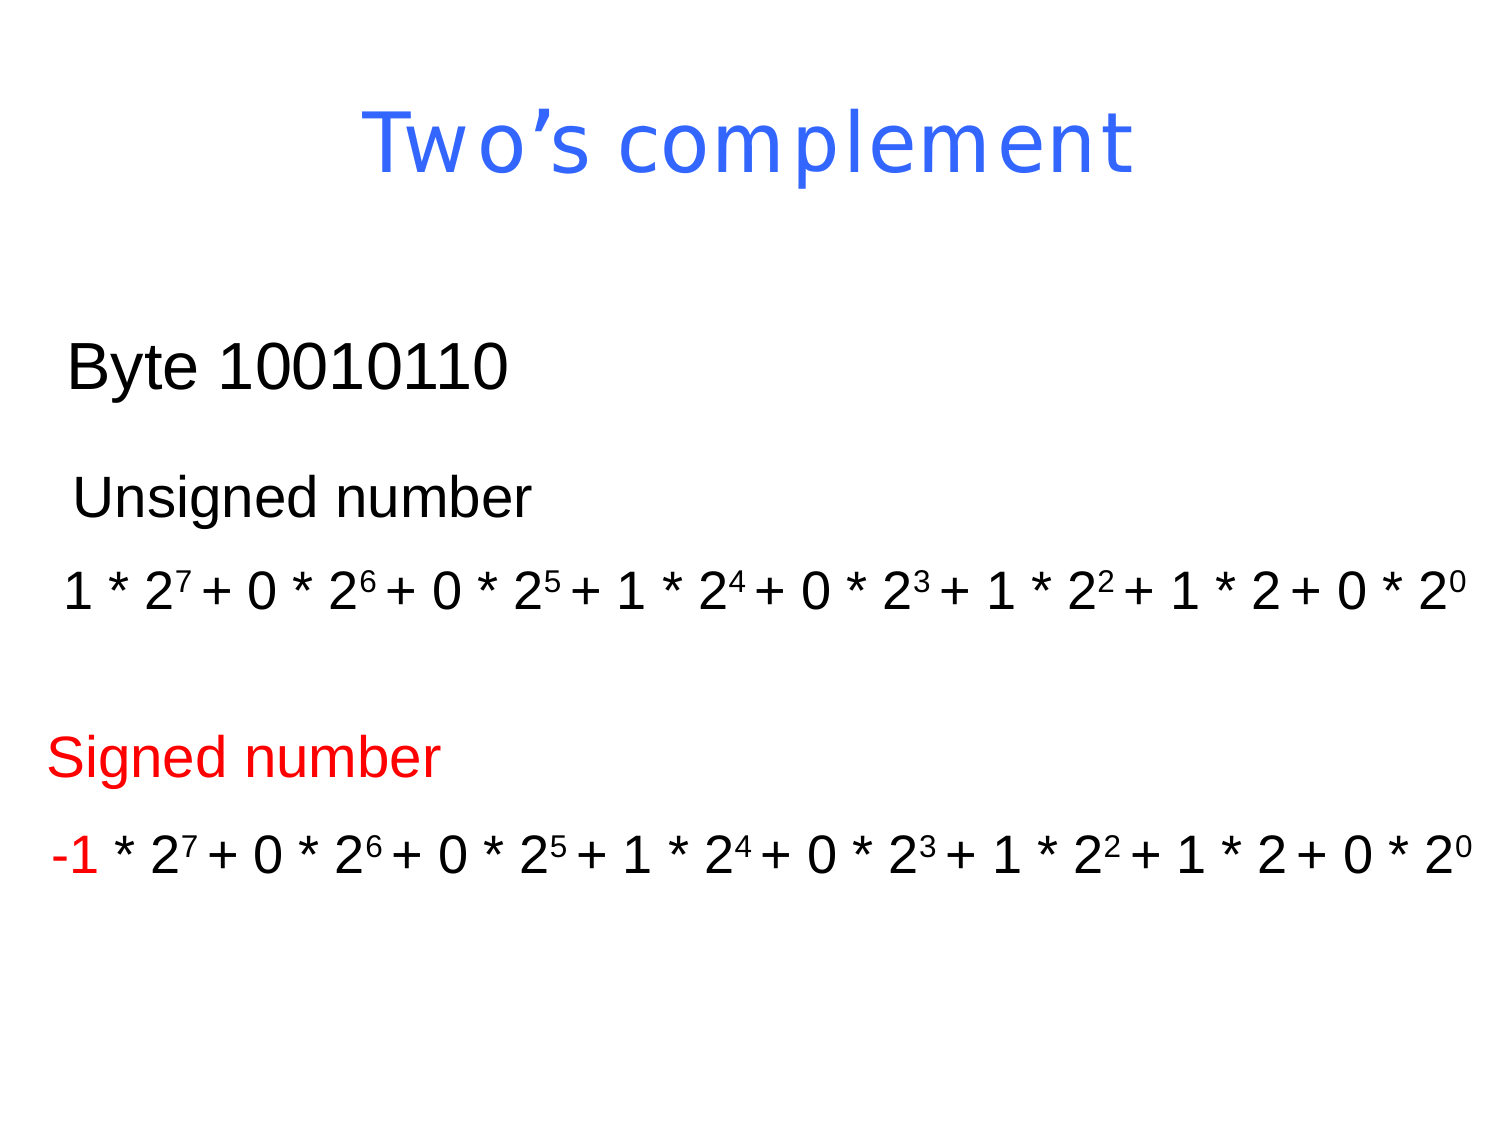

# Two’s complement
Byte 10010110

Unsigned number
1 * 27 + 0 * 26 + 0 * 25 + 1 * 24 + 0 * 23 + 1 * 22 + 1 * 2 + 0 * 20
Signed number
-1 * 27 + 0 * 26 + 0 * 25 + 1 * 24 + 0 * 23 + 1 * 22 + 1 * 2 + 0 * 20